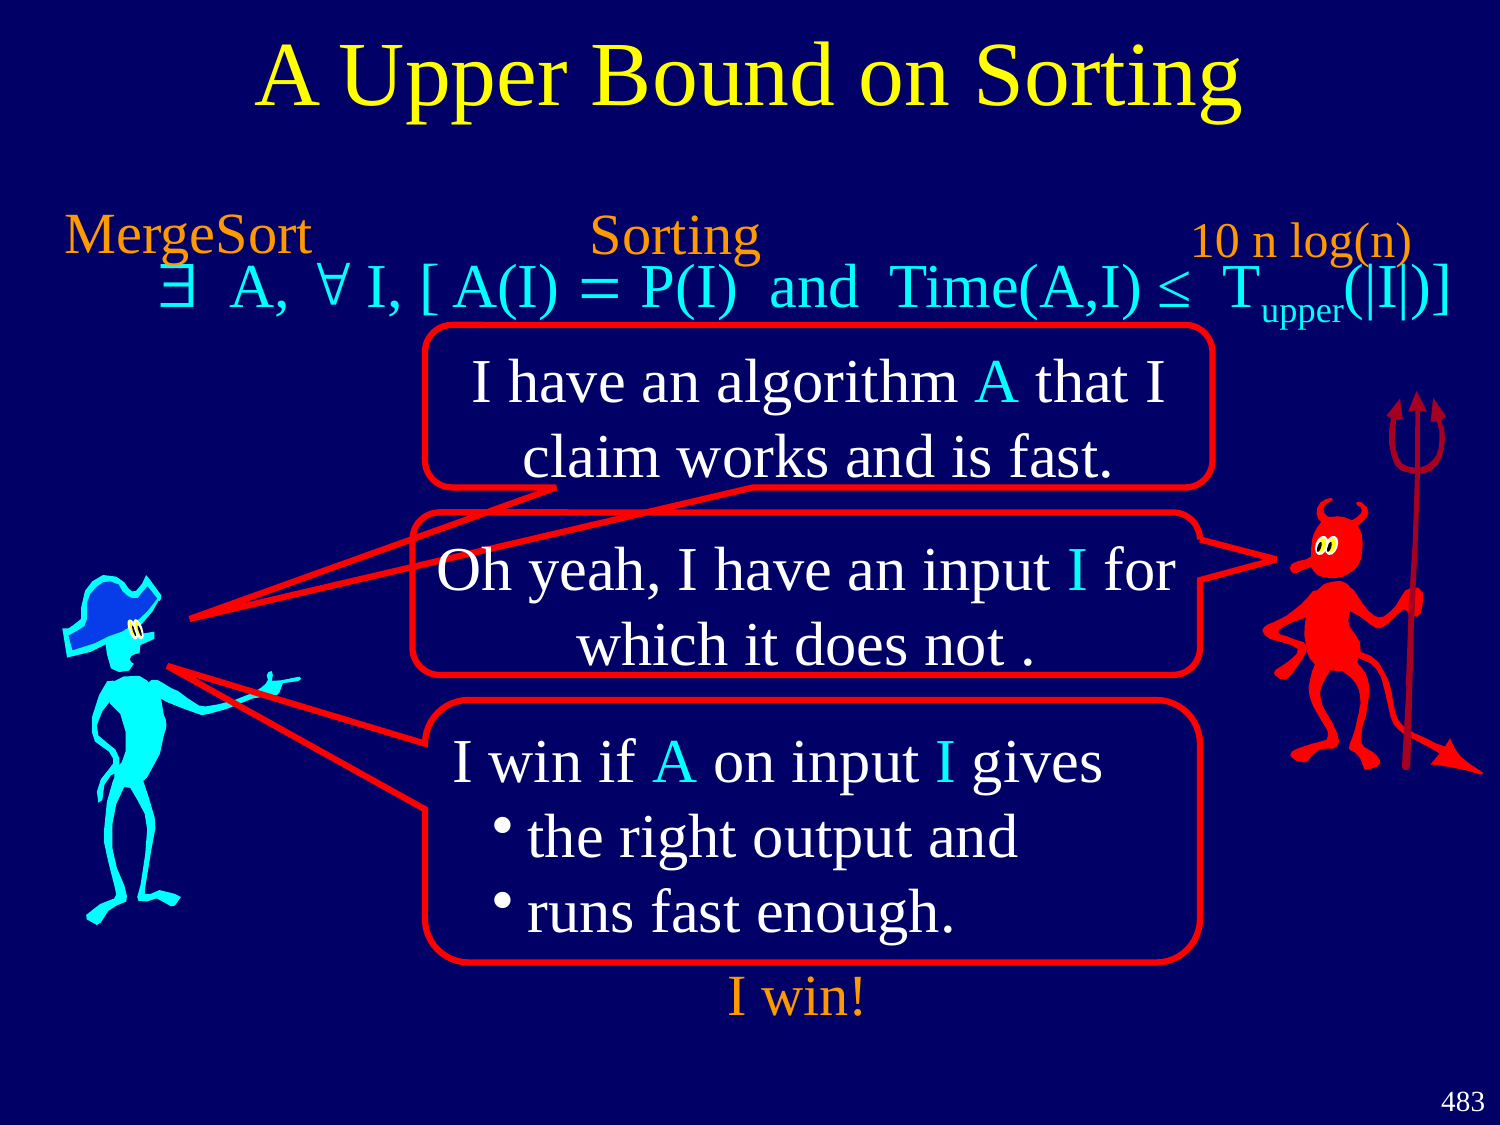

# A Upper Bound on Sorting
MergeSort
Sorting
10 n log(n)
∃ A, ∀ I, [ A(I) = P(I)  and  Time(A,I) ≤  Tupper(|I|)]
I have an algorithm A that I claim works and is fast.

Oh yeah, I have an input I for which it does not .

I win if A on input I gives
the right output and
runs fast enough.
I win!